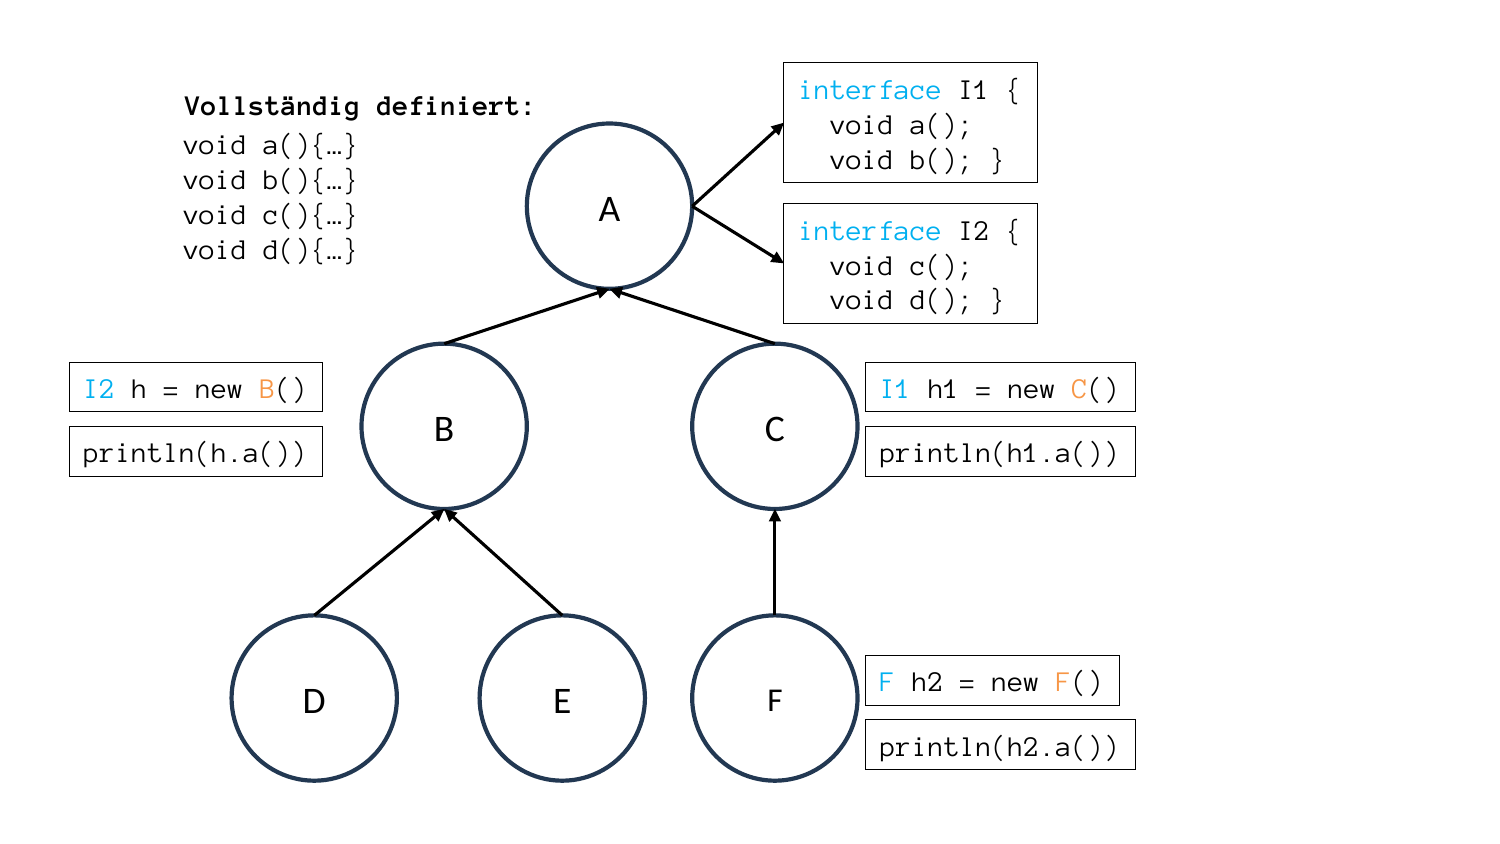

interface I1 {
  void a();
  void b(); }
Vollständig definiert:
void a(){…}
void b(){…}
void c(){…}
void d(){…}
A
interface I2 {
  void c();
  void d(); }
B
C
I2 h = new B()
I1 h1 = new C()
println(h.a())
println(h1.a())
D
E
F
F h2 = new F()
println(h2.a())